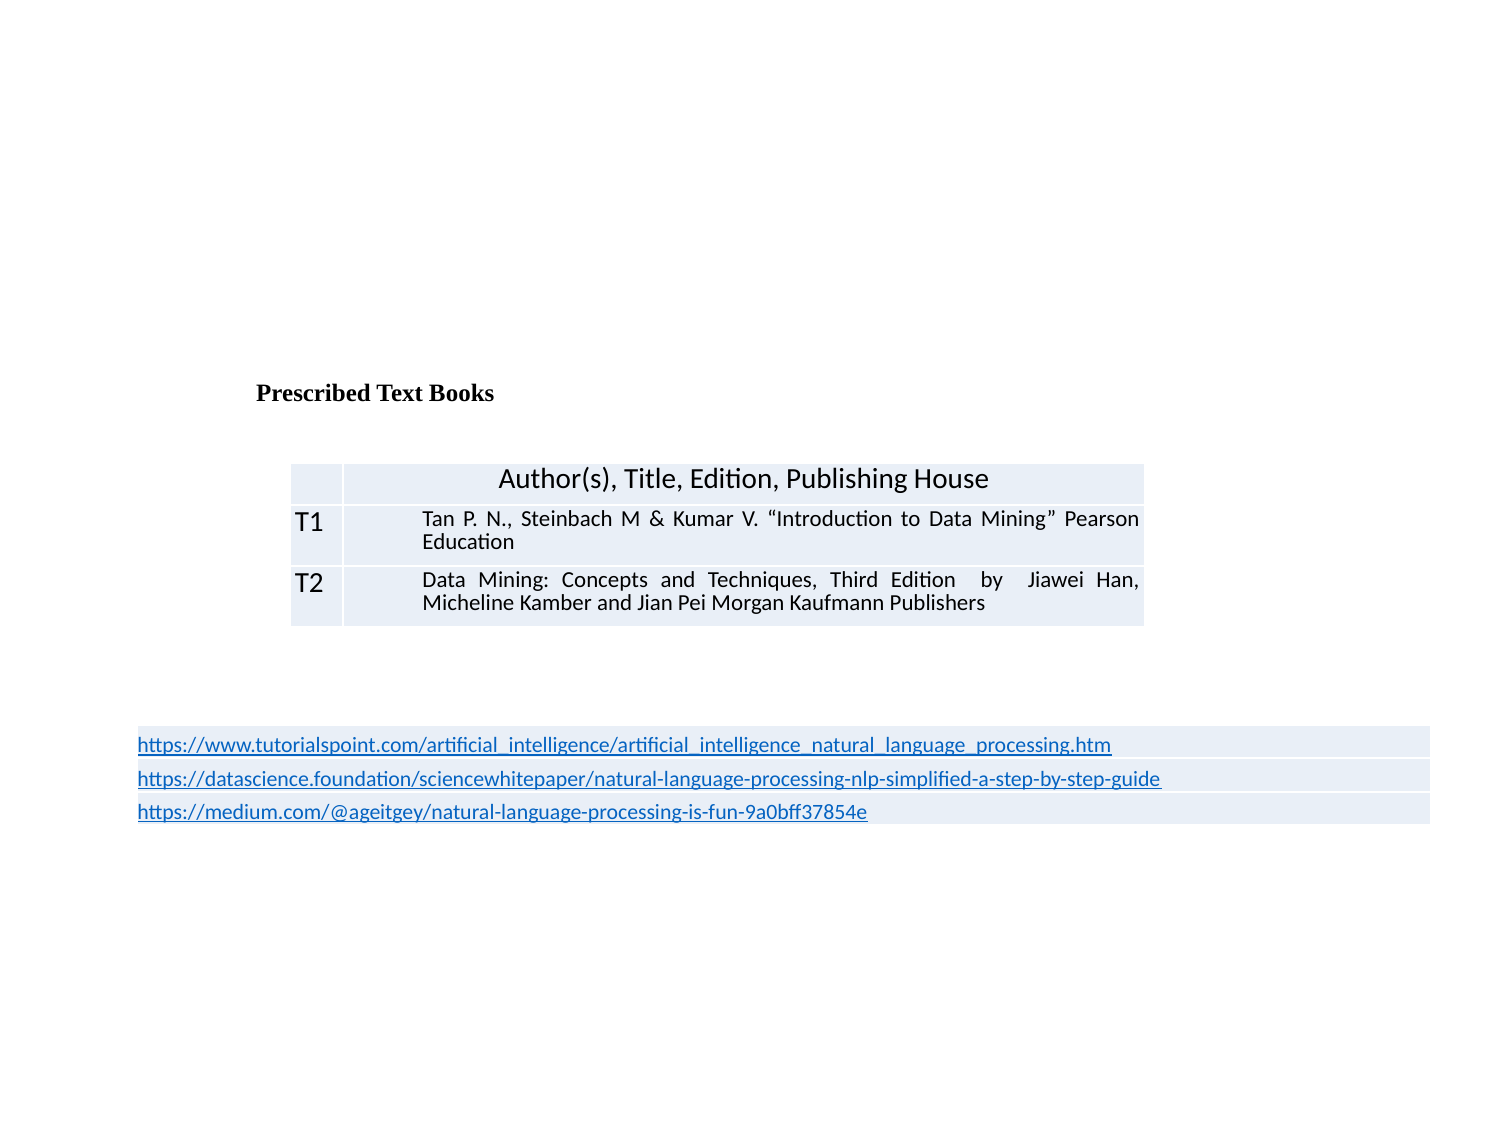

Prescribed Text Books

|  | Author(s), Title, Edition, Publishing House |
| --- | --- |
| T1 | Tan P. N., Steinbach M & Kumar V. “Introduction to Data Mining” Pearson Education |
| T2 | Data Mining: Concepts and Techniques, Third Edition by Jiawei Han, Micheline Kamber and Jian Pei Morgan Kaufmann Publishers |
| https://www.tutorialspoint.com/artificial\_intelligence/artificial\_intelligence\_natural\_language\_processing.htm |
| --- |
| https://datascience.foundation/sciencewhitepaper/natural-language-processing-nlp-simplified-a-step-by-step-guide |
| https://medium.com/@ageitgey/natural-language-processing-is-fun-9a0bff37854e |